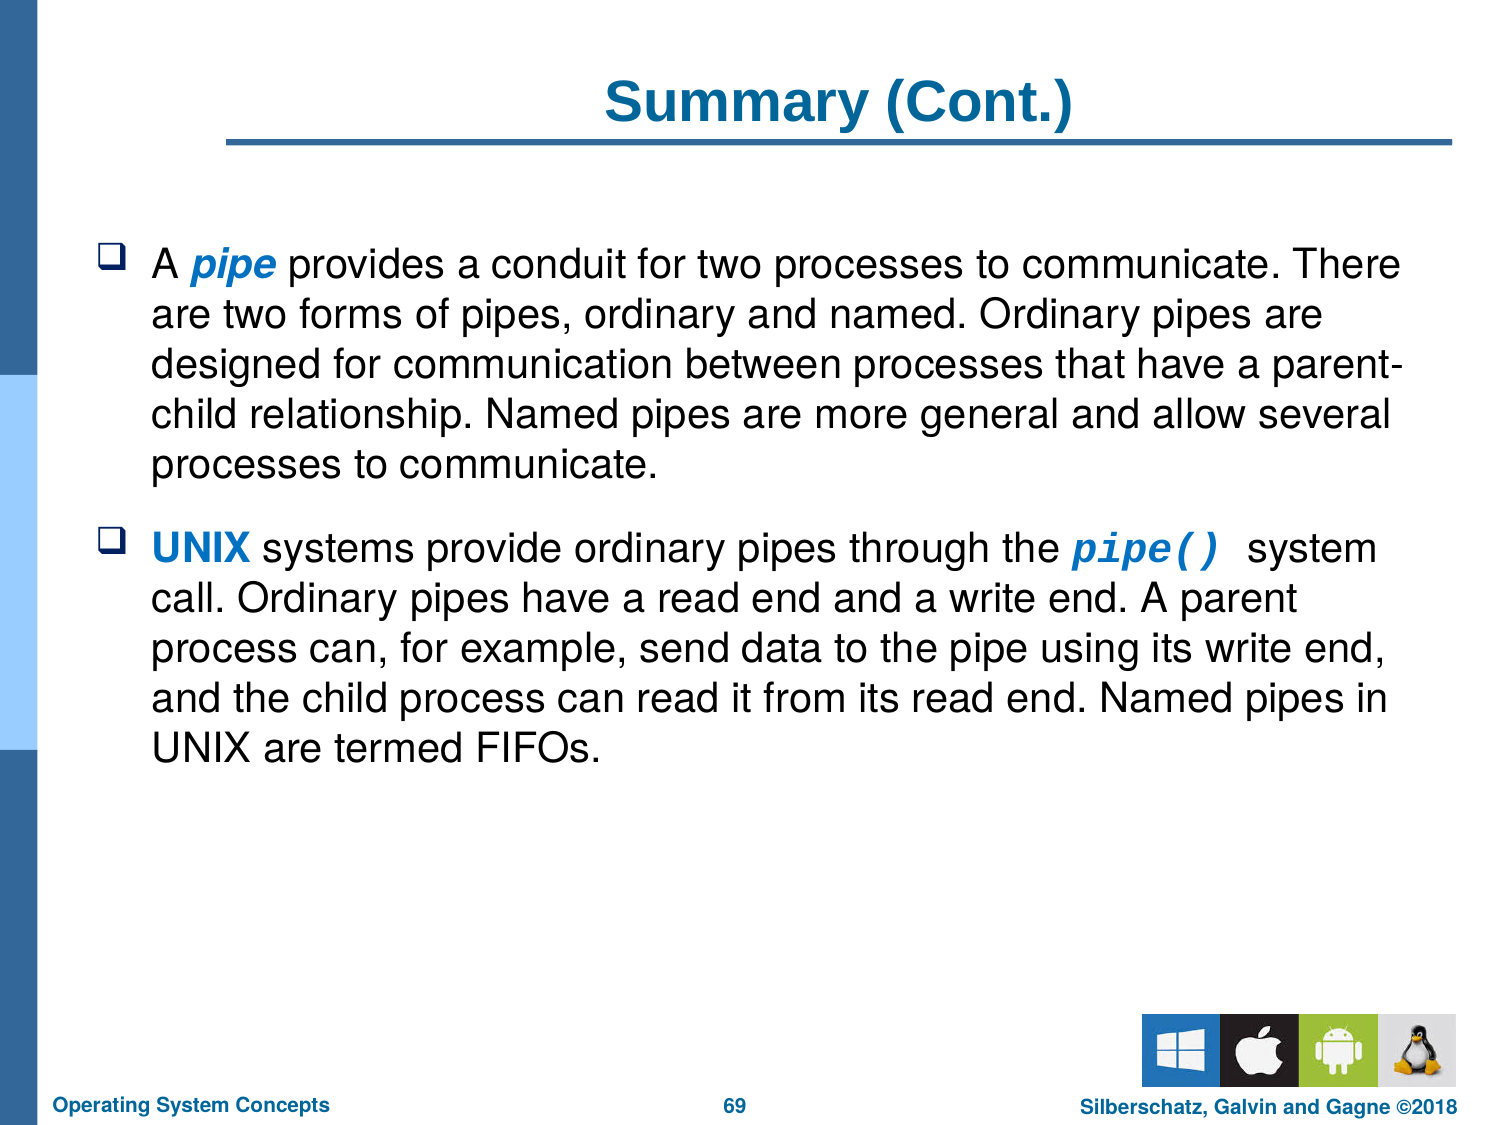

# Summary (Cont.)
A pipe provides a conduit for two processes to communicate. There are two forms of pipes, ordinary and named. Ordinary pipes are designed for communication between processes that have a parent-child relationship. Named pipes are more general and allow several processes to communicate.
UNIX systems provide ordinary pipes through the pipe() system call. Ordinary pipes have a read end and a write end. A parent process can, for example, send data to the pipe using its write end, and the child process can read it from its read end. Named pipes in UNIX are termed FIFOs.